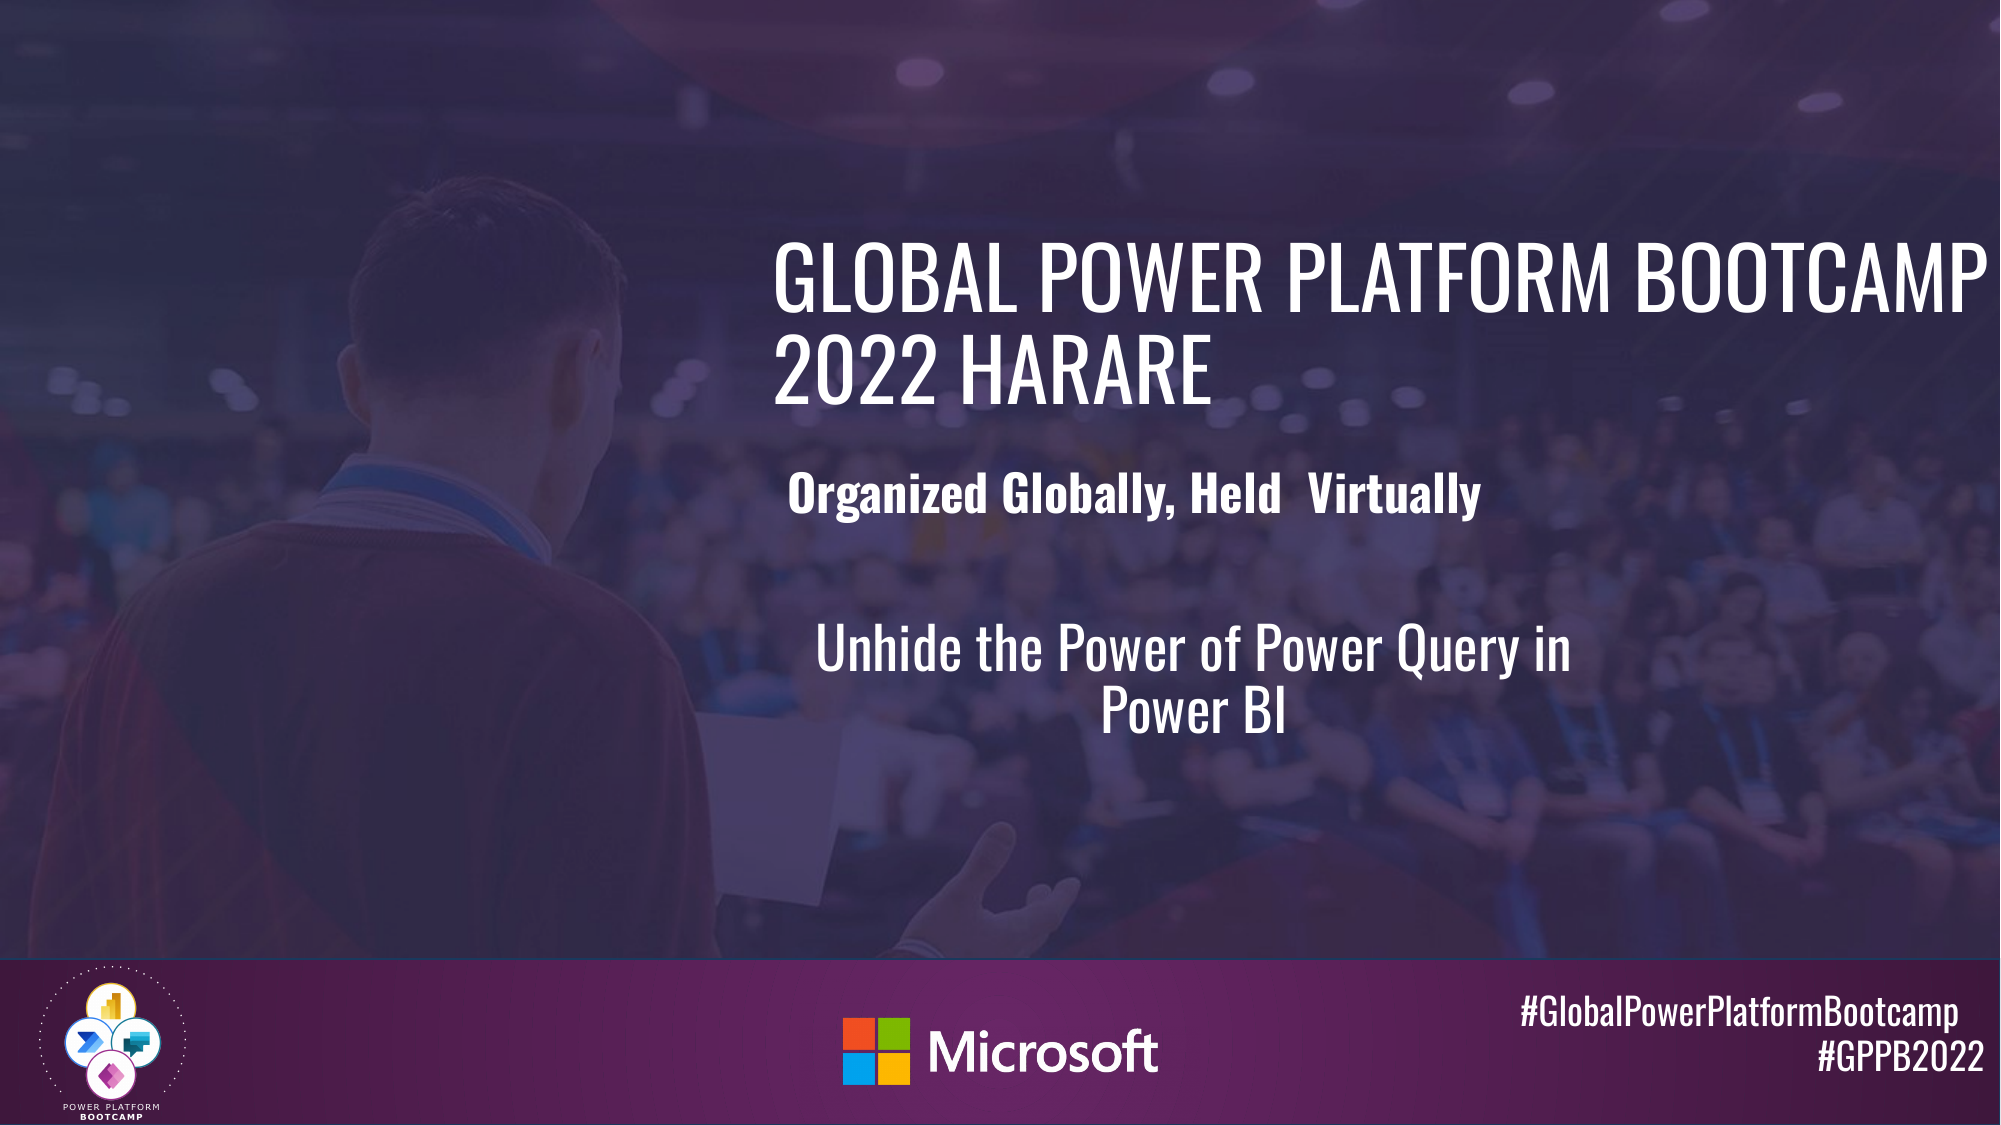

# Global Power Platform Bootcamp 2022 HARARE
Organized Globally, Held  Virtually
Unhide the Power of Power Query in Power BI